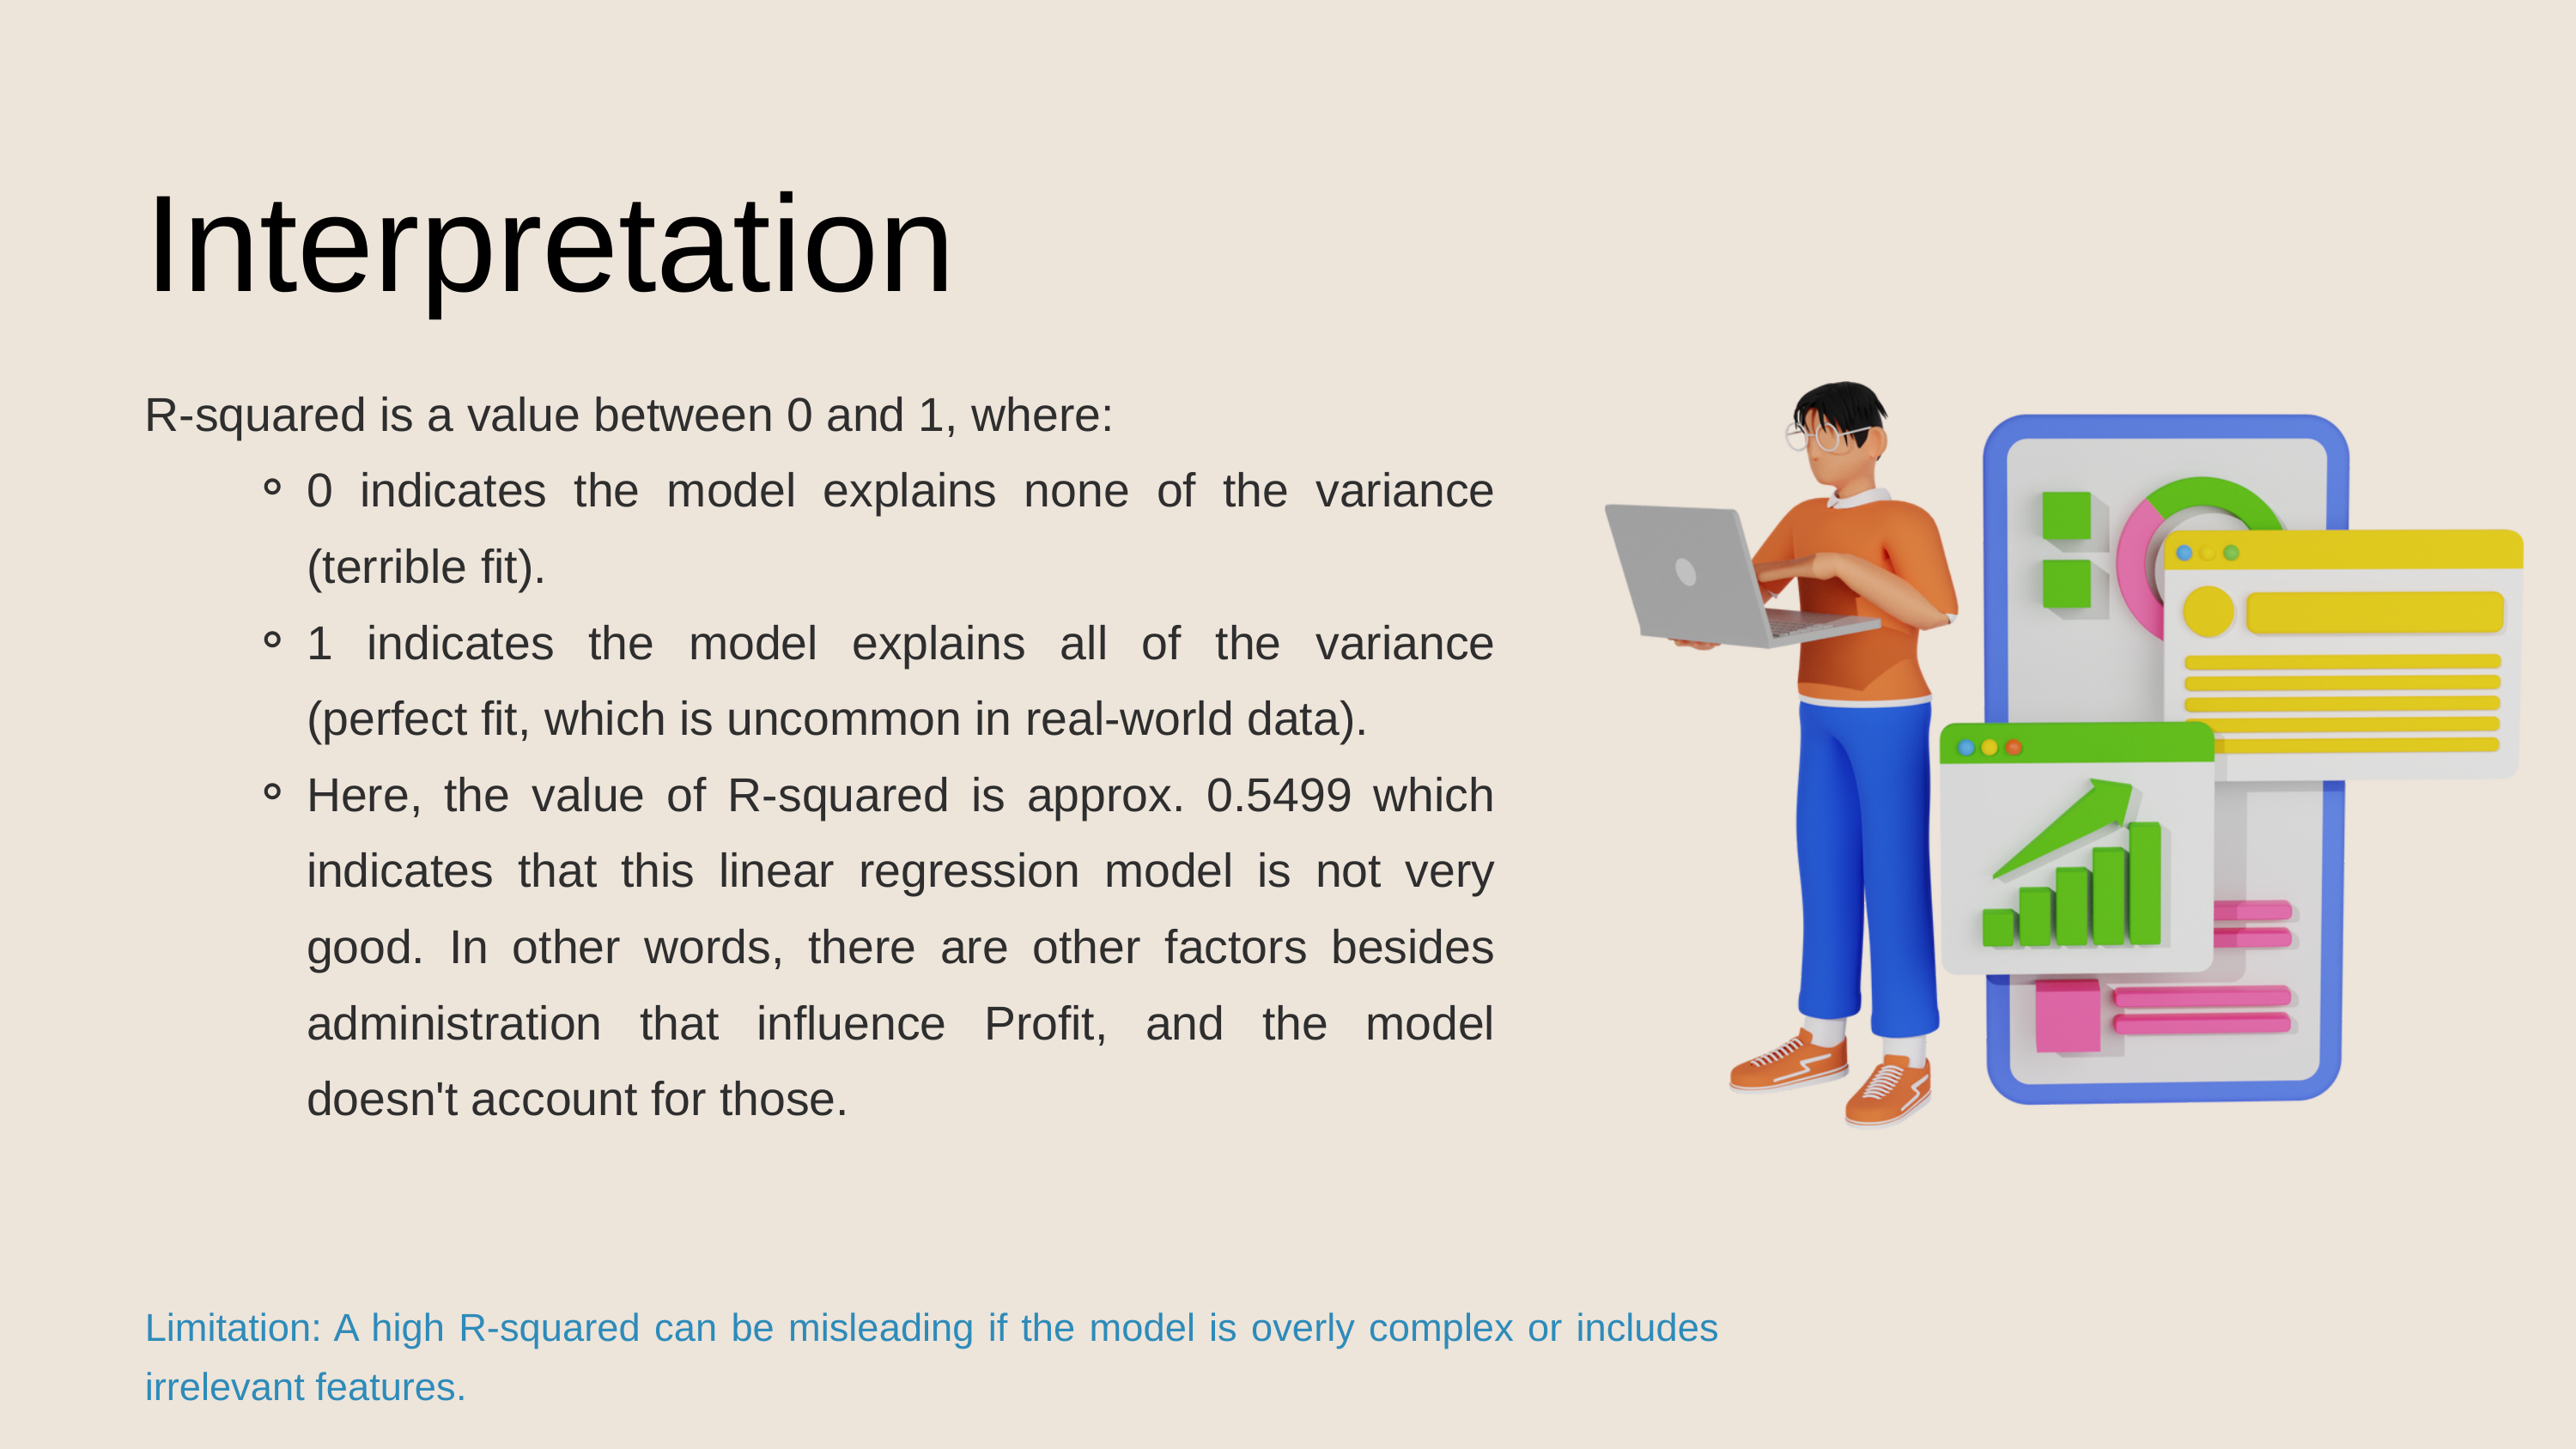

Interpretation
R-squared is a value between 0 and 1, where:
0 indicates the model explains none of the variance (terrible fit).
1 indicates the model explains all of the variance (perfect fit, which is uncommon in real-world data).
Here, the value of R-squared is approx. 0.5499 which indicates that this linear regression model is not very good. In other words, there are other factors besides administration that influence Profit, and the model doesn't account for those.

Limitation: A high R-squared can be misleading if the model is overly complex or includes irrelevant features.